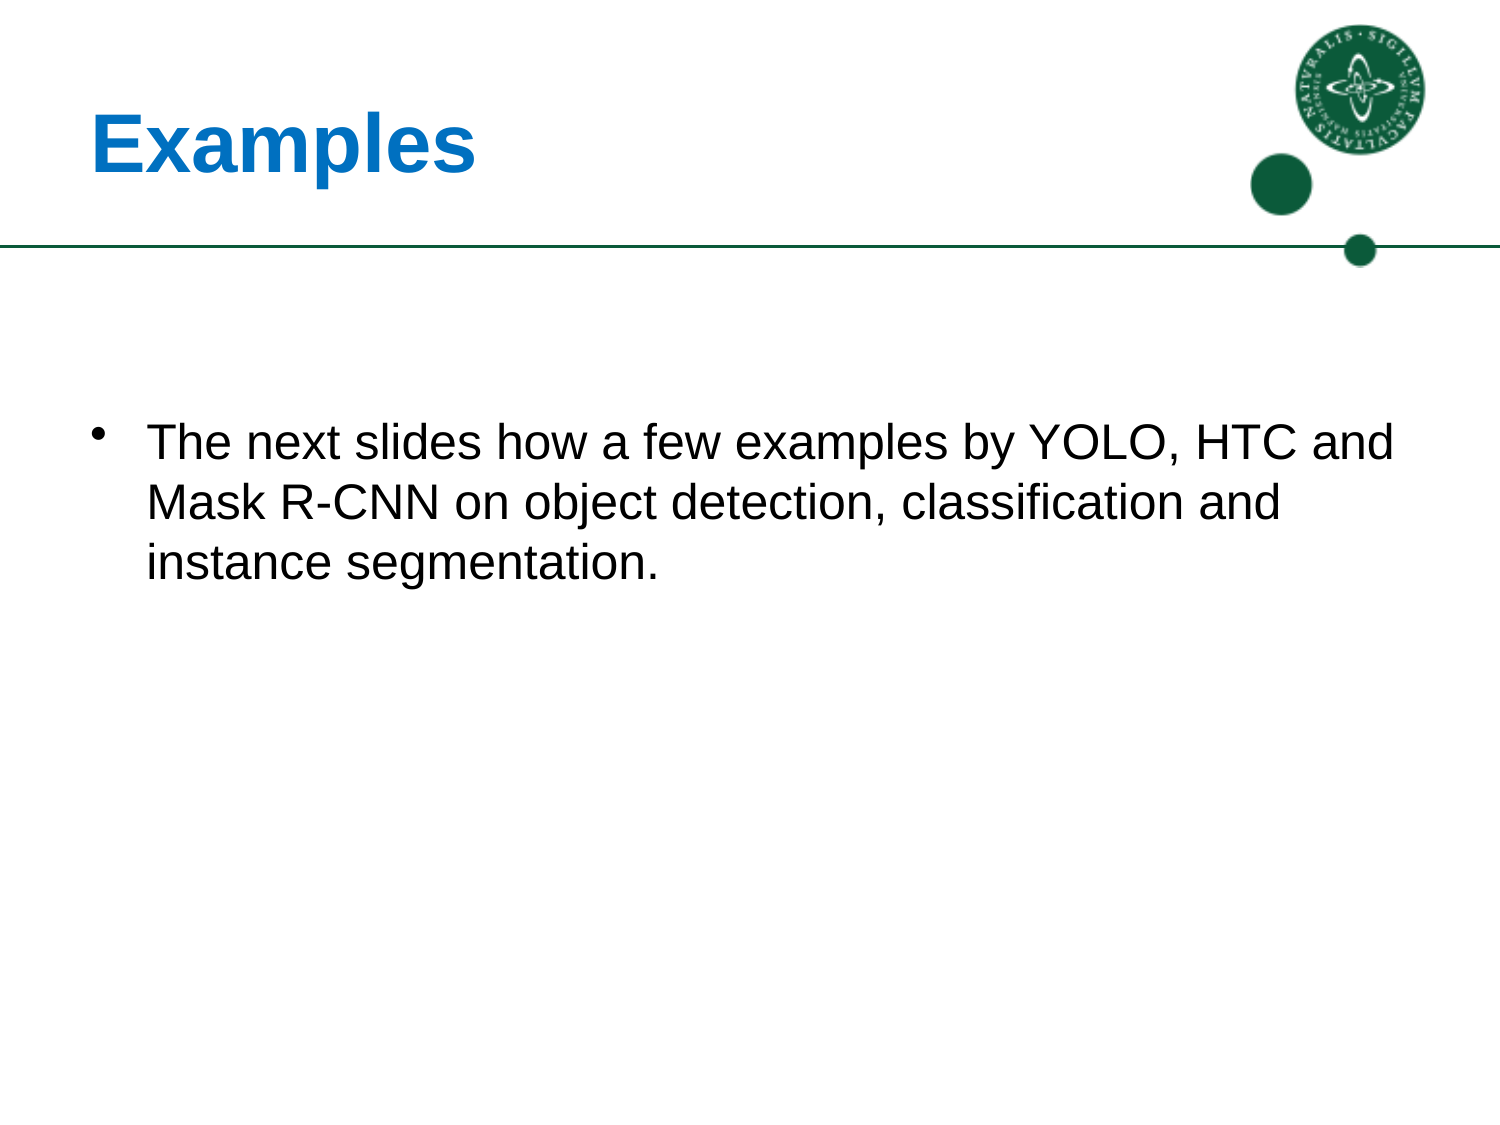

# Examples

The next slides how a few examples by YOLO, HTC and Mask R-CNN on object detection, classification and instance segmentation.